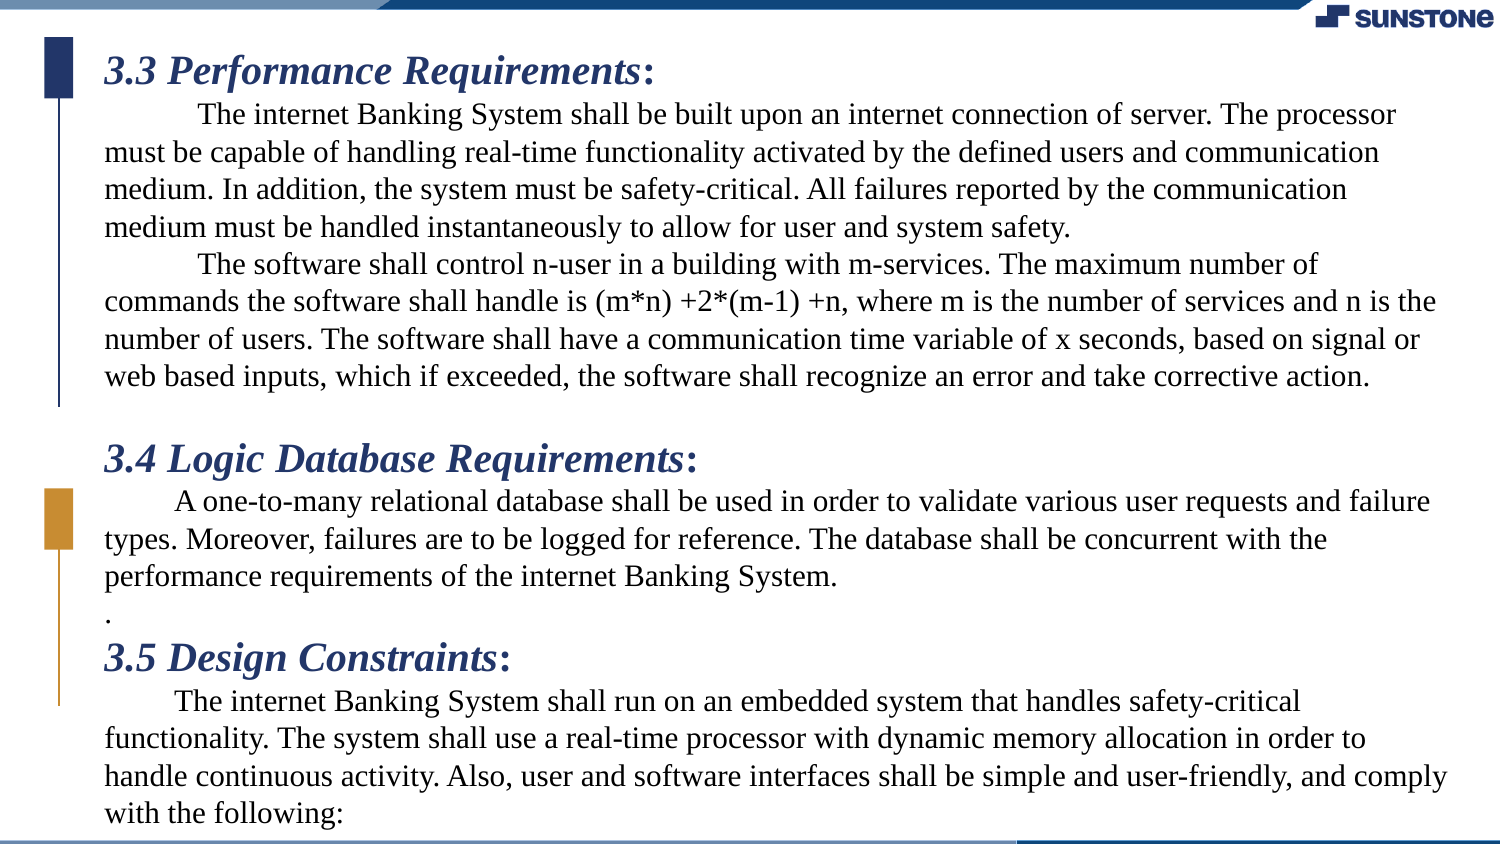

3.3 Performance Requirements:
            The internet Banking System shall be built upon an internet connection of server. The processor
must be capable of handling real-time functionality activated by the defined users and communication medium. In addition, the system must be safety-critical. All failures reported by the communication medium must be handled instantaneously to allow for user and system safety.
            The software shall control n-user in a building with m-services. The maximum number of commands the software shall handle is (m*n) +2*(m-1) +n, where m is the number of services and n is the number of users. The software shall have a communication time variable of x seconds, based on signal or web based inputs, which if exceeded, the software shall recognize an error and take corrective action.

3.4 Logic Database Requirements:
         A one-to-many relational database shall be used in order to validate various user requests and failure types. Moreover, failures are to be logged for reference. The database shall be concurrent with the performance requirements of the internet Banking System.
.
3.5 Design Constraints:
         The internet Banking System shall run on an embedded system that handles safety-critical functionality. The system shall use a real-time processor with dynamic memory allocation in order to handle continuous activity. Also, user and software interfaces shall be simple and user-friendly, and comply with the following: